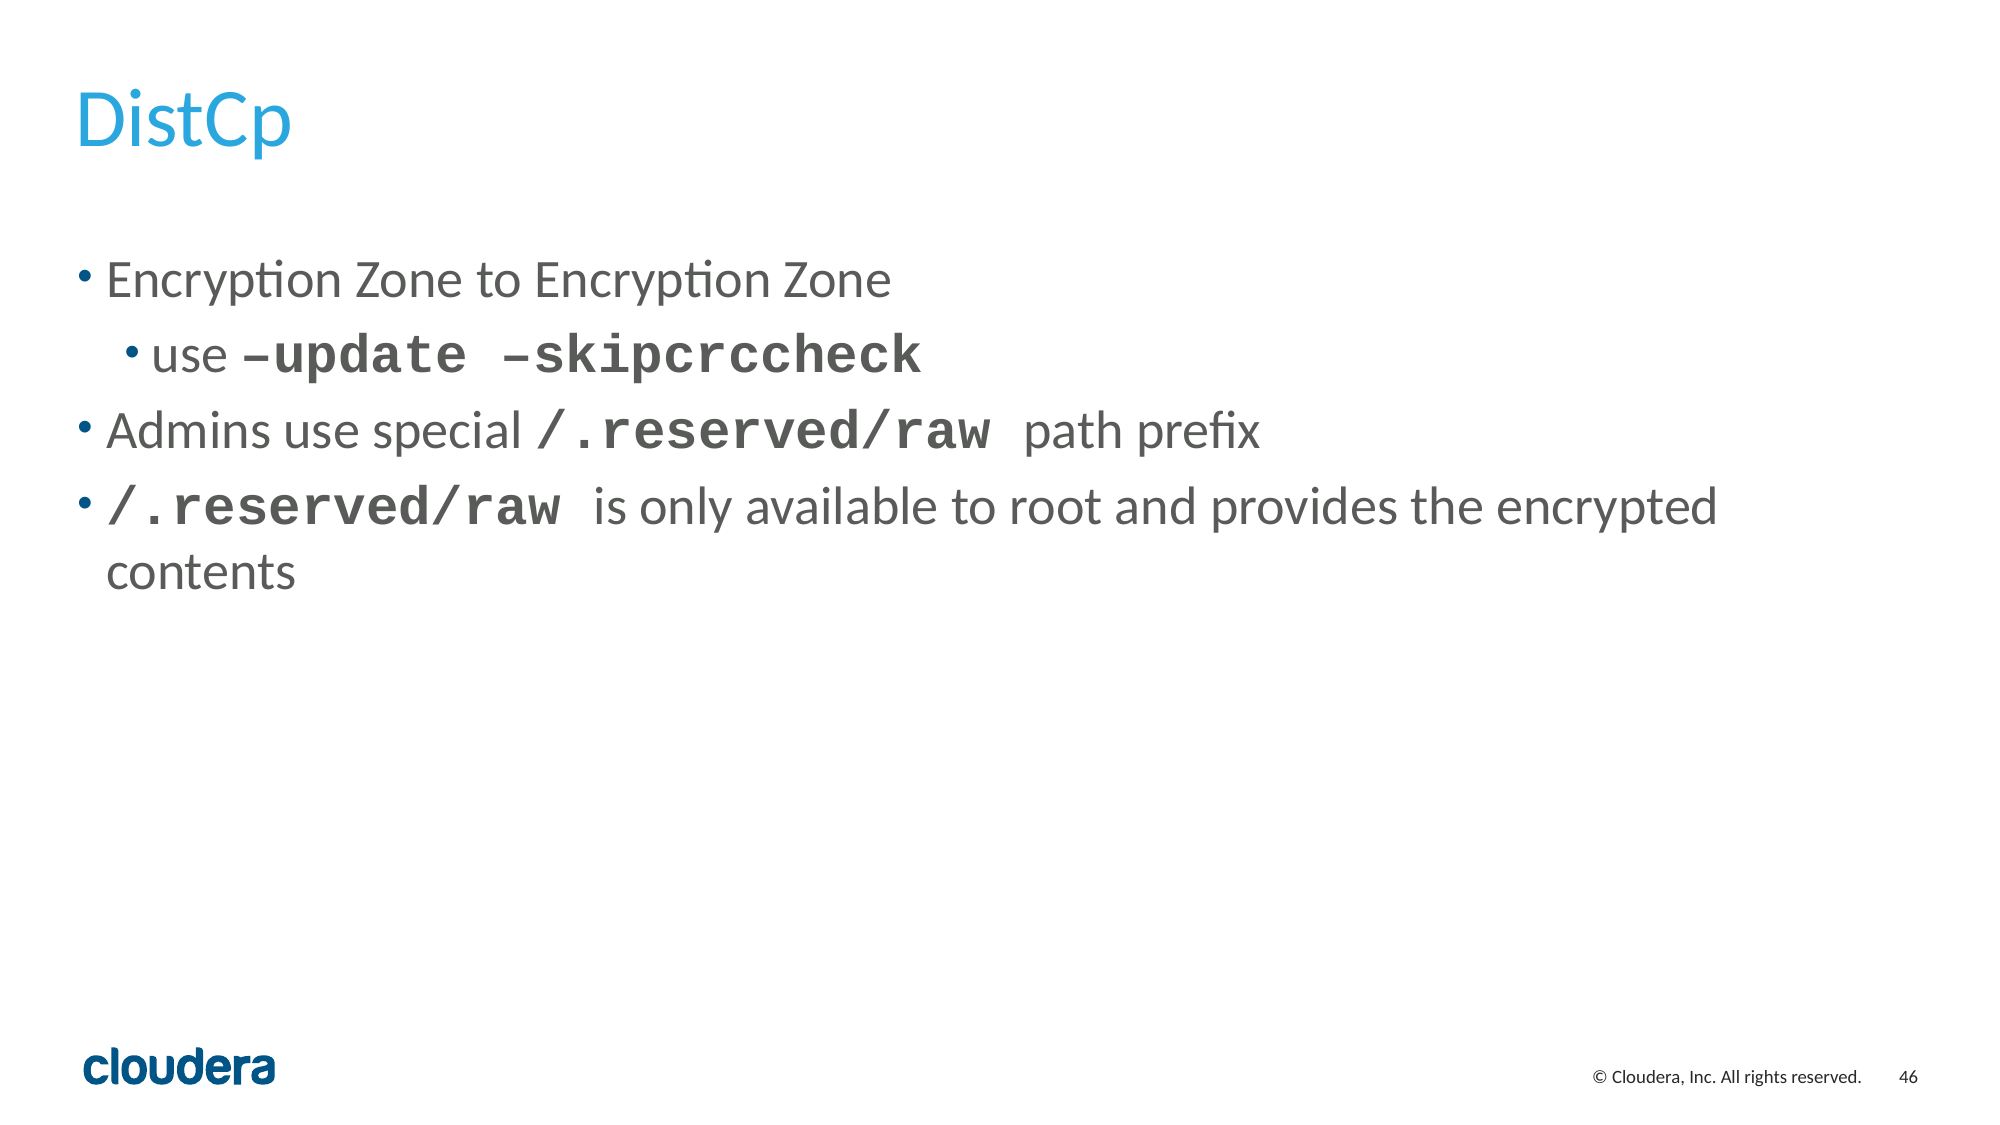

# DistCp
Encryption Zone to Encryption Zone
use –update –skipcrccheck
Admins use special /.reserved/raw path prefix
/.reserved/raw is only available to root and provides the encrypted contents